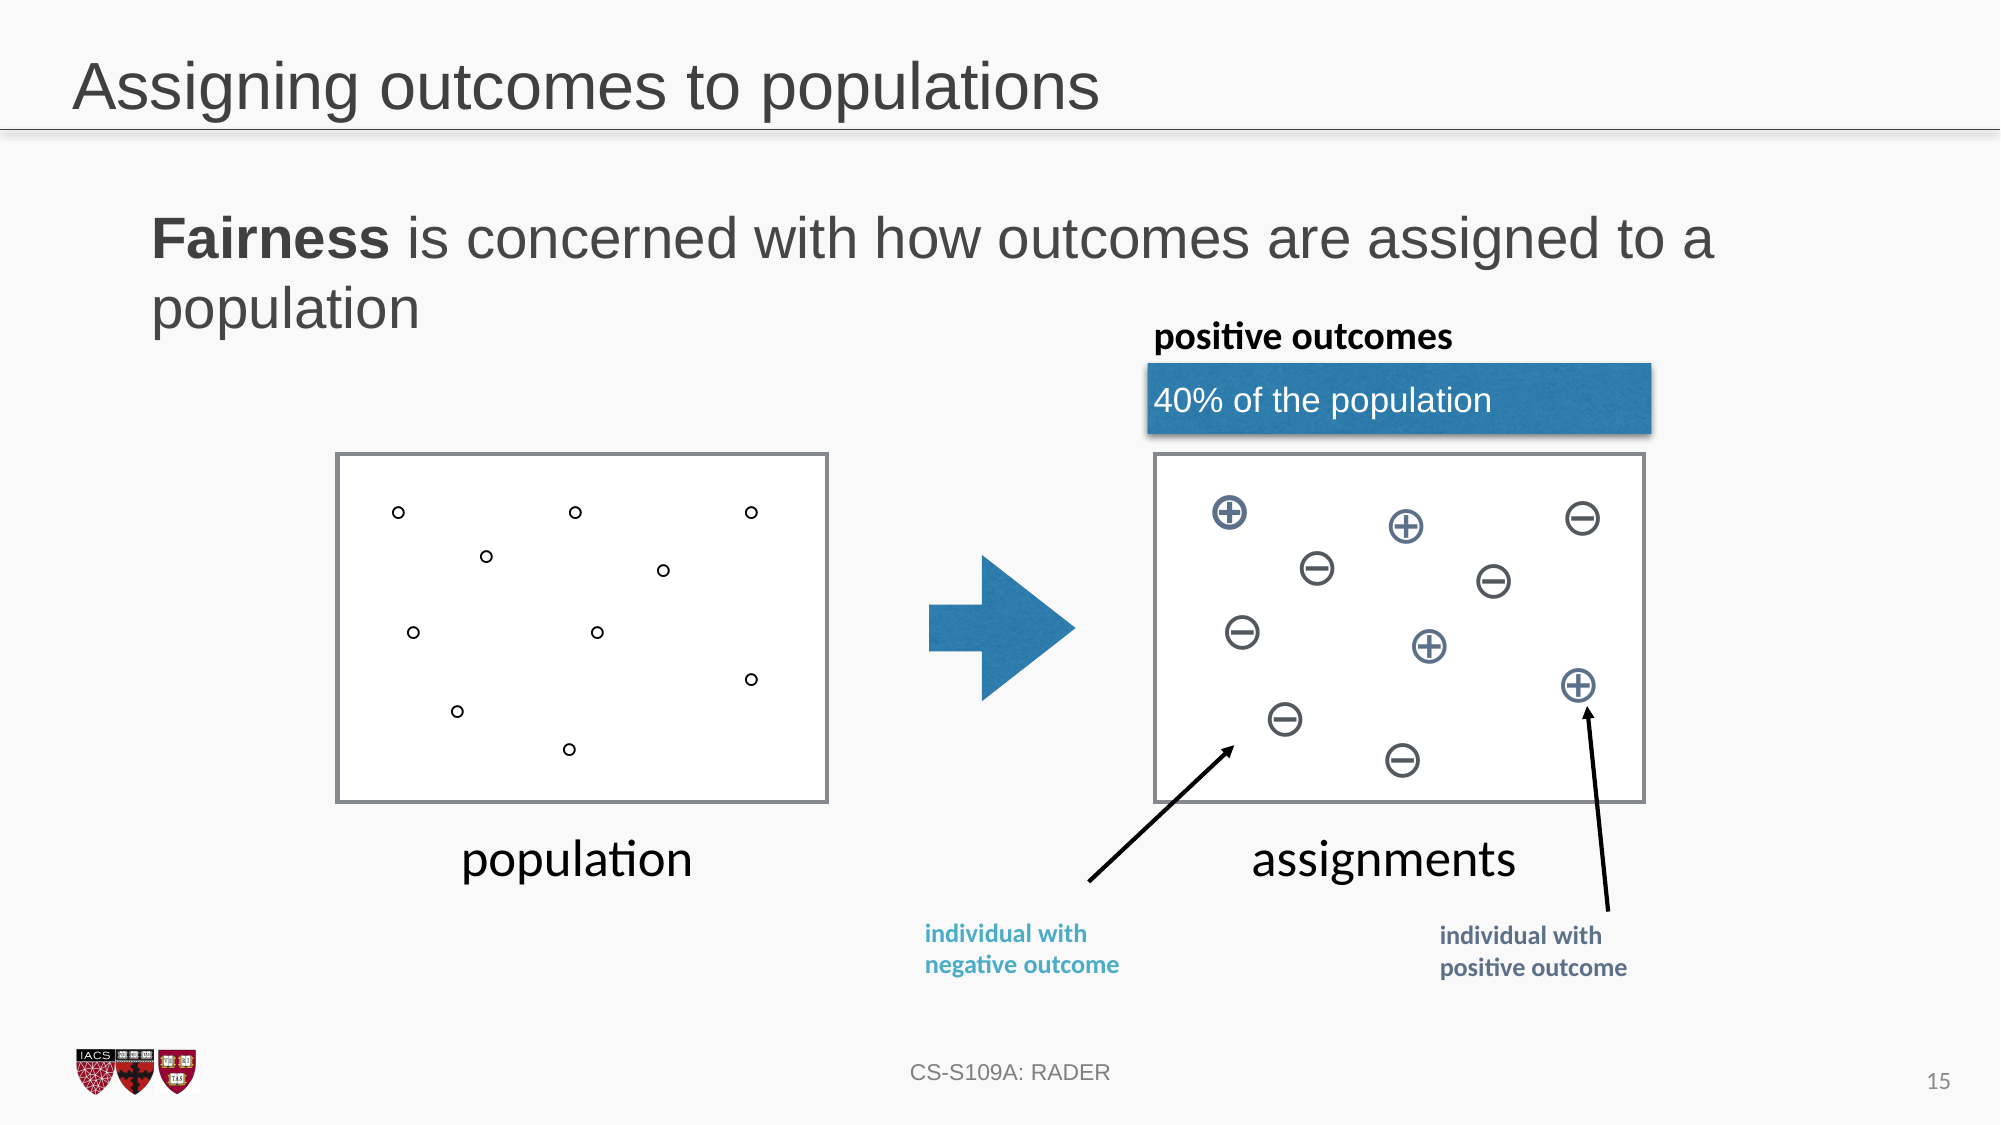

# Assigning outcomes to populations

Fairness is concerned with how outcomes are assigned to a population

positive outcomes
40% of the population

◦
◦
◦
◦
◦
◦
◦
◦
◦
◦

◦
◦
◦
◦
◦
◦
◦
◦
◦
◦
⊕
⊖
⊕
⊖
⊖

⊖
⊕
⊕
⊖

individual with
positive outcome
⊖

individual with
negative outcome
population
assignments
15